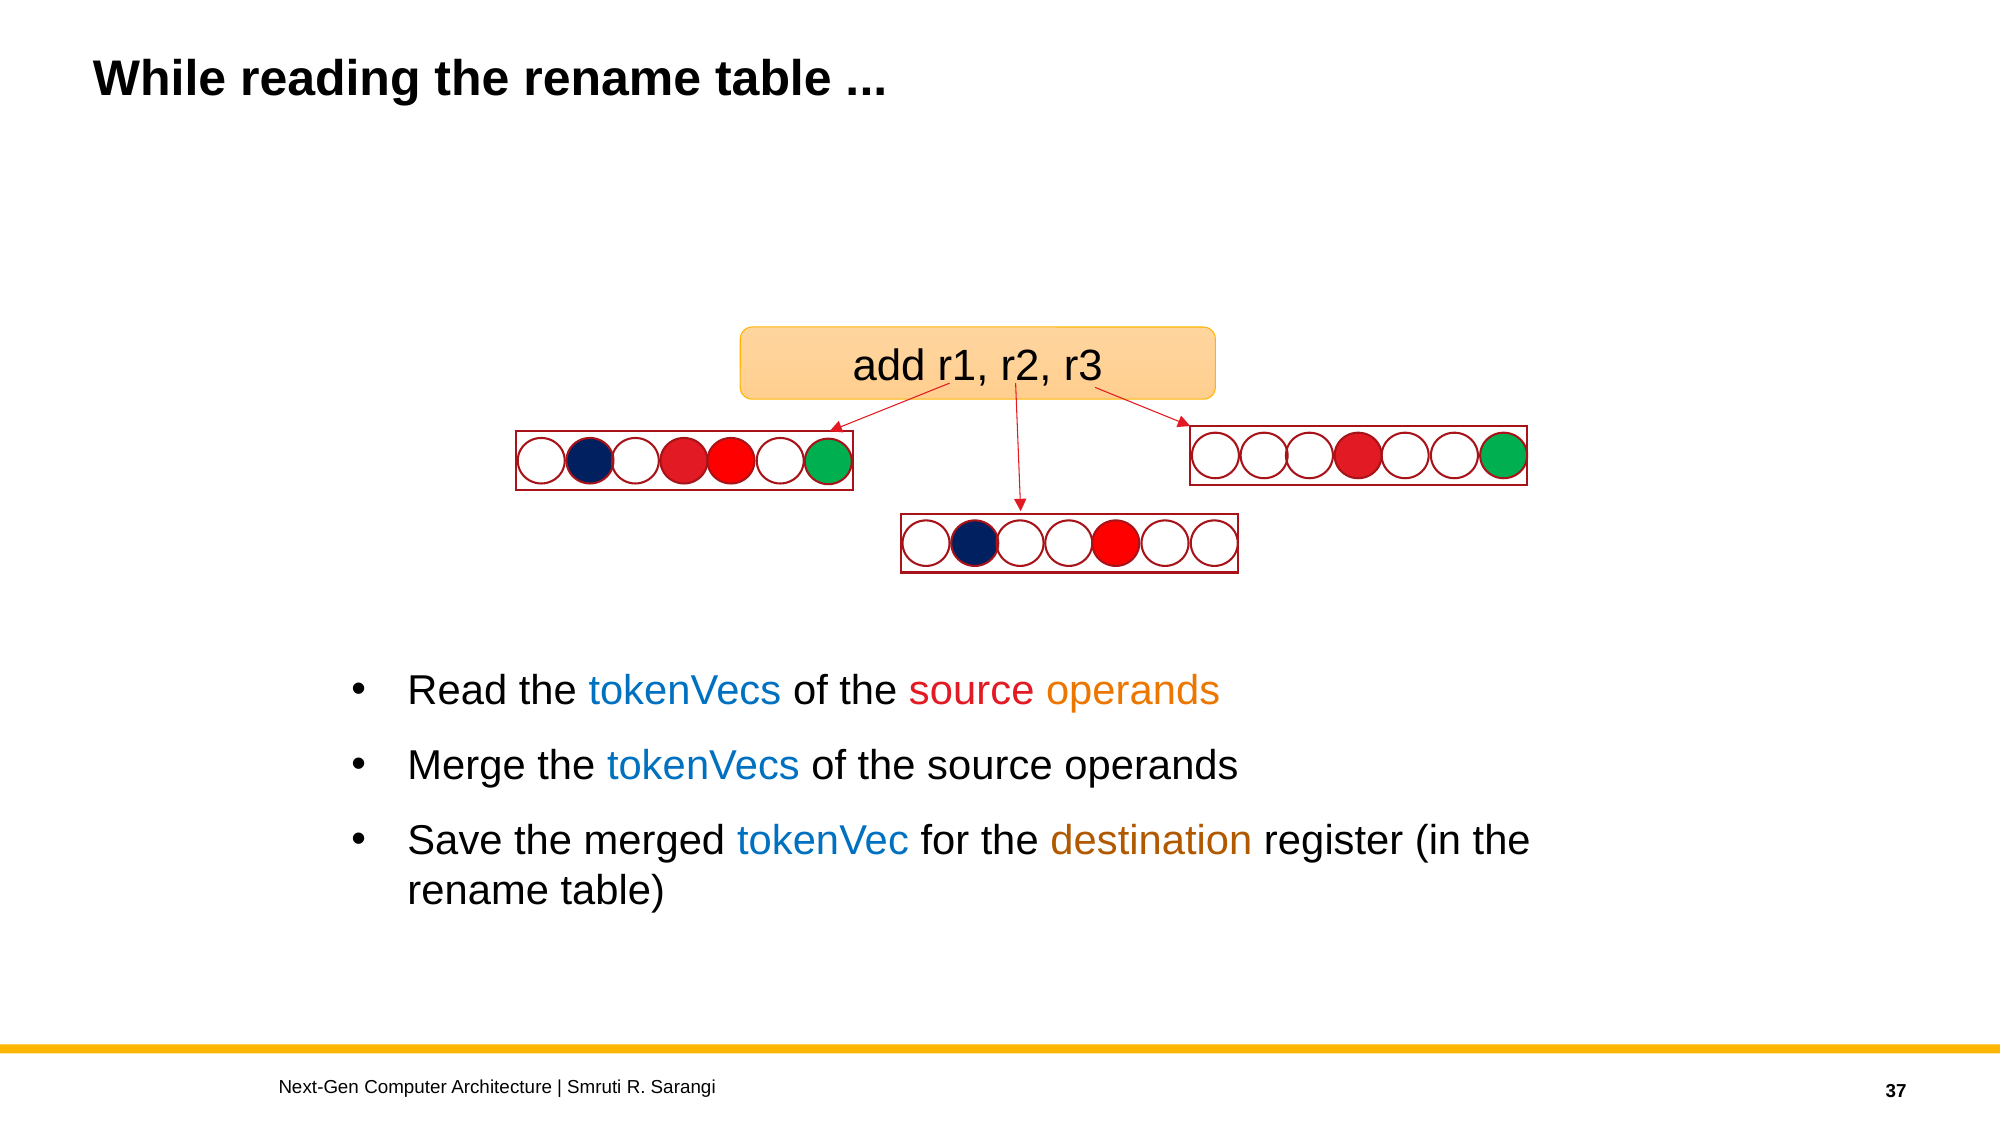

# While reading the rename table ...
add r1, r2, r3

Read the tokenVecs of the source operands
Merge the tokenVecs of the source operands
Save the merged tokenVec for the destination register (in the rename table)

Next-Gen Computer Architecture | Smruti R. Sarangi
37